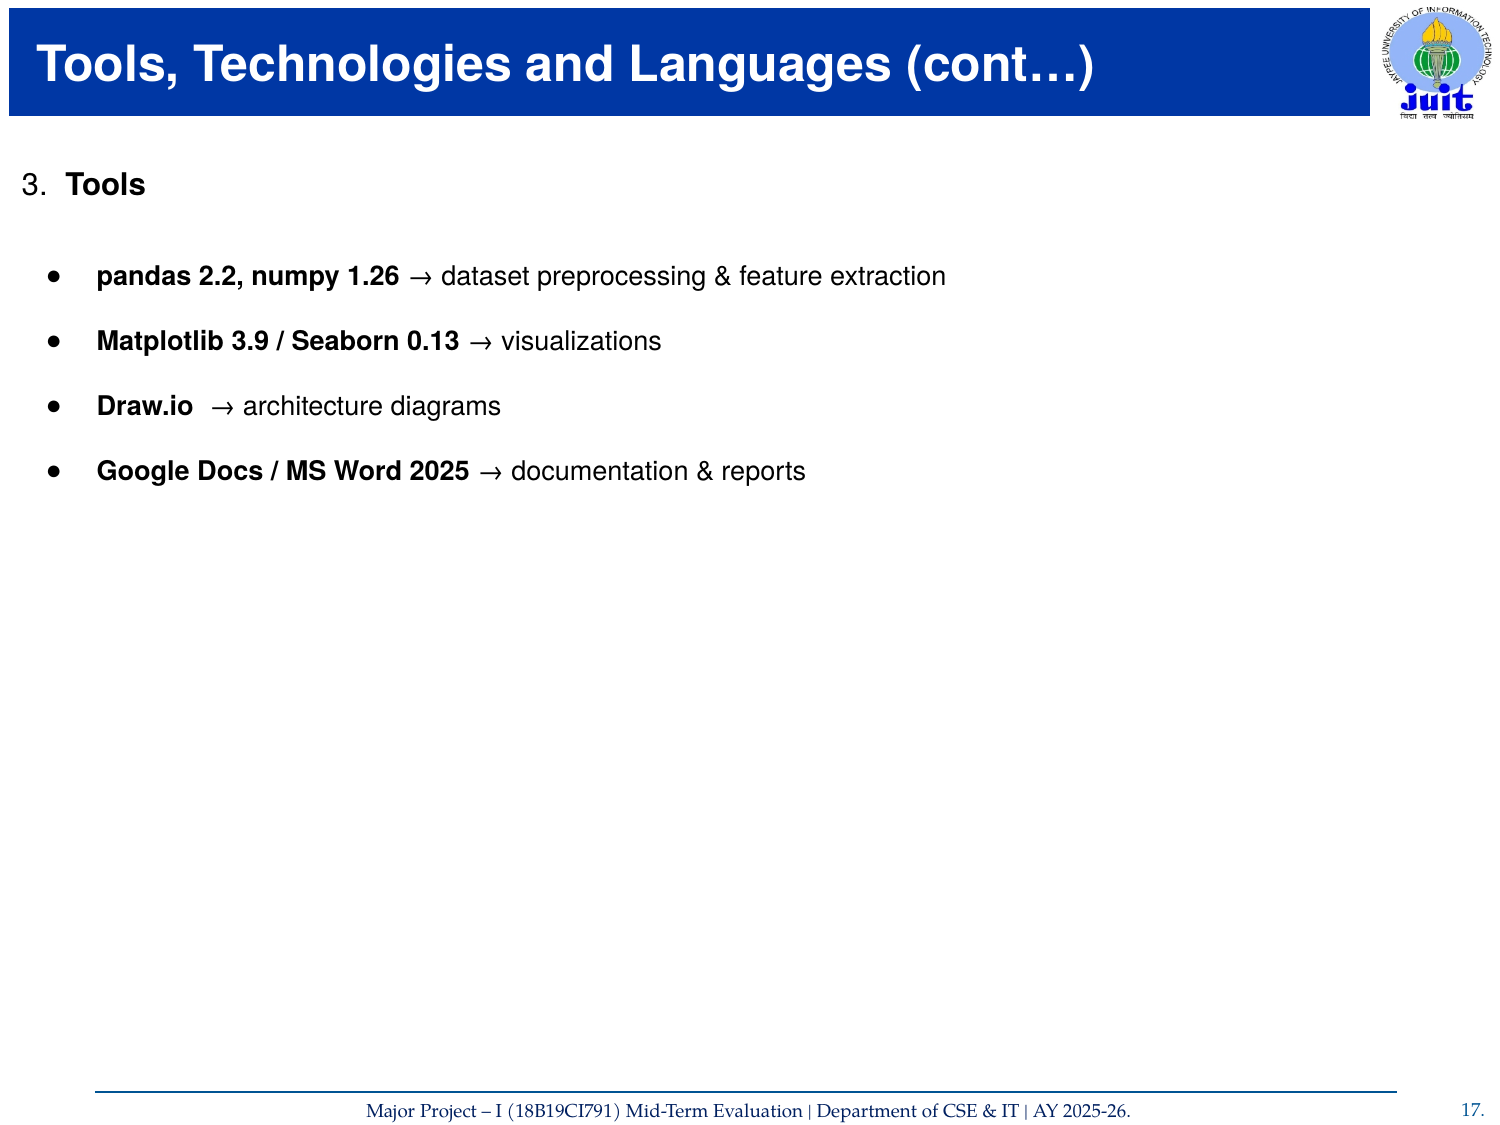

# Tools, Technologies and Languages (cont…)
3.  Tools
pandas 2.2, numpy 1.26 → dataset preprocessing & feature extraction
Matplotlib 3.9 / Seaborn 0.13 → visualizations
Draw.io  → architecture diagrams
Google Docs / MS Word 2025 → documentation & reports